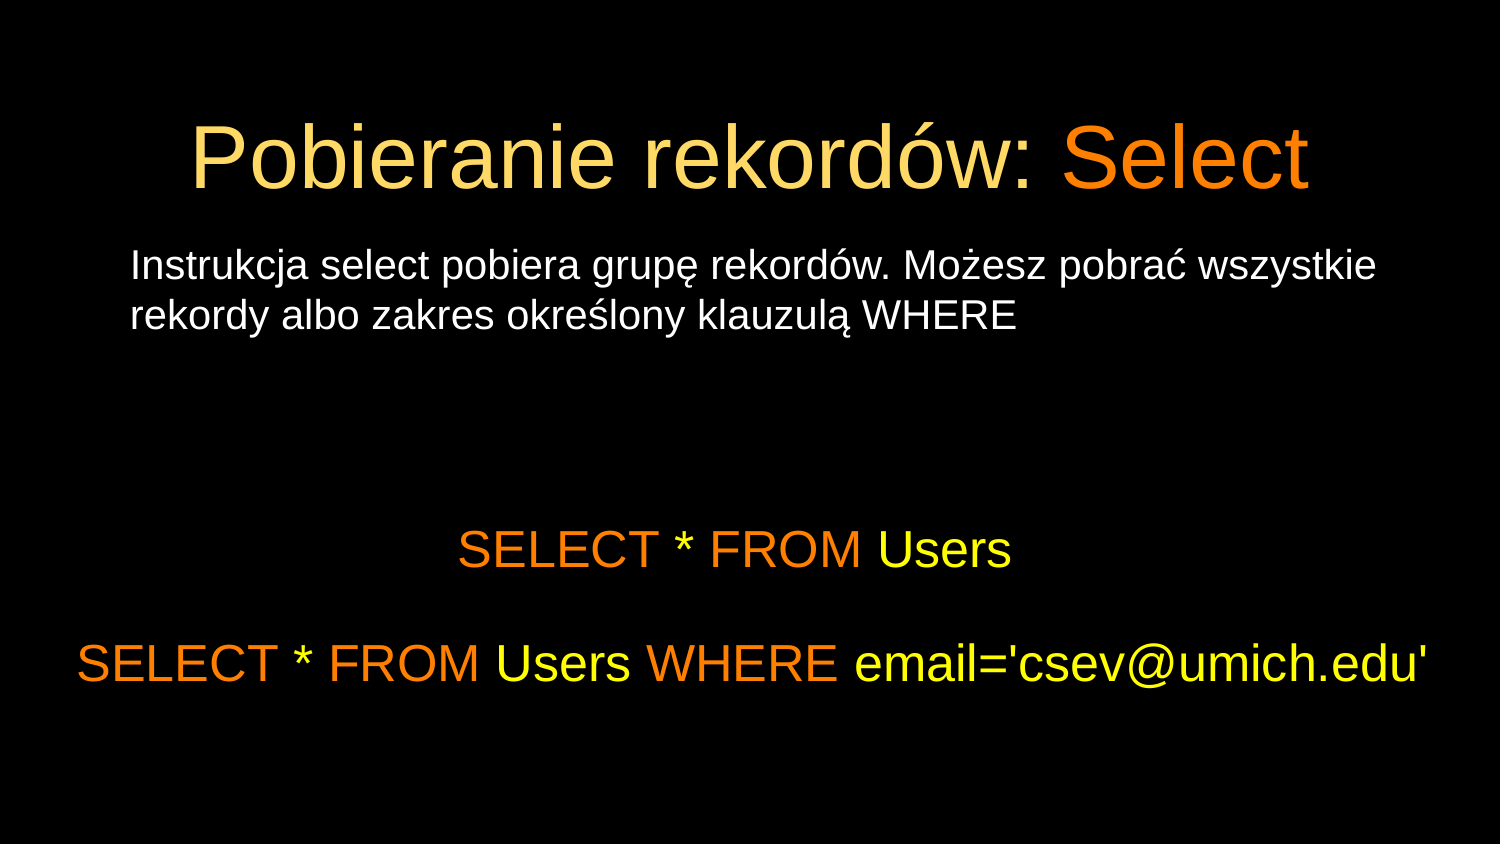

# Pobieranie rekordów: Select
Instrukcja select pobiera grupę rekordów. Możesz pobrać wszystkie rekordy albo zakres określony klauzulą WHERE
SELECT * FROM Users
SELECT * FROM Users WHERE email='csev@umich.edu'